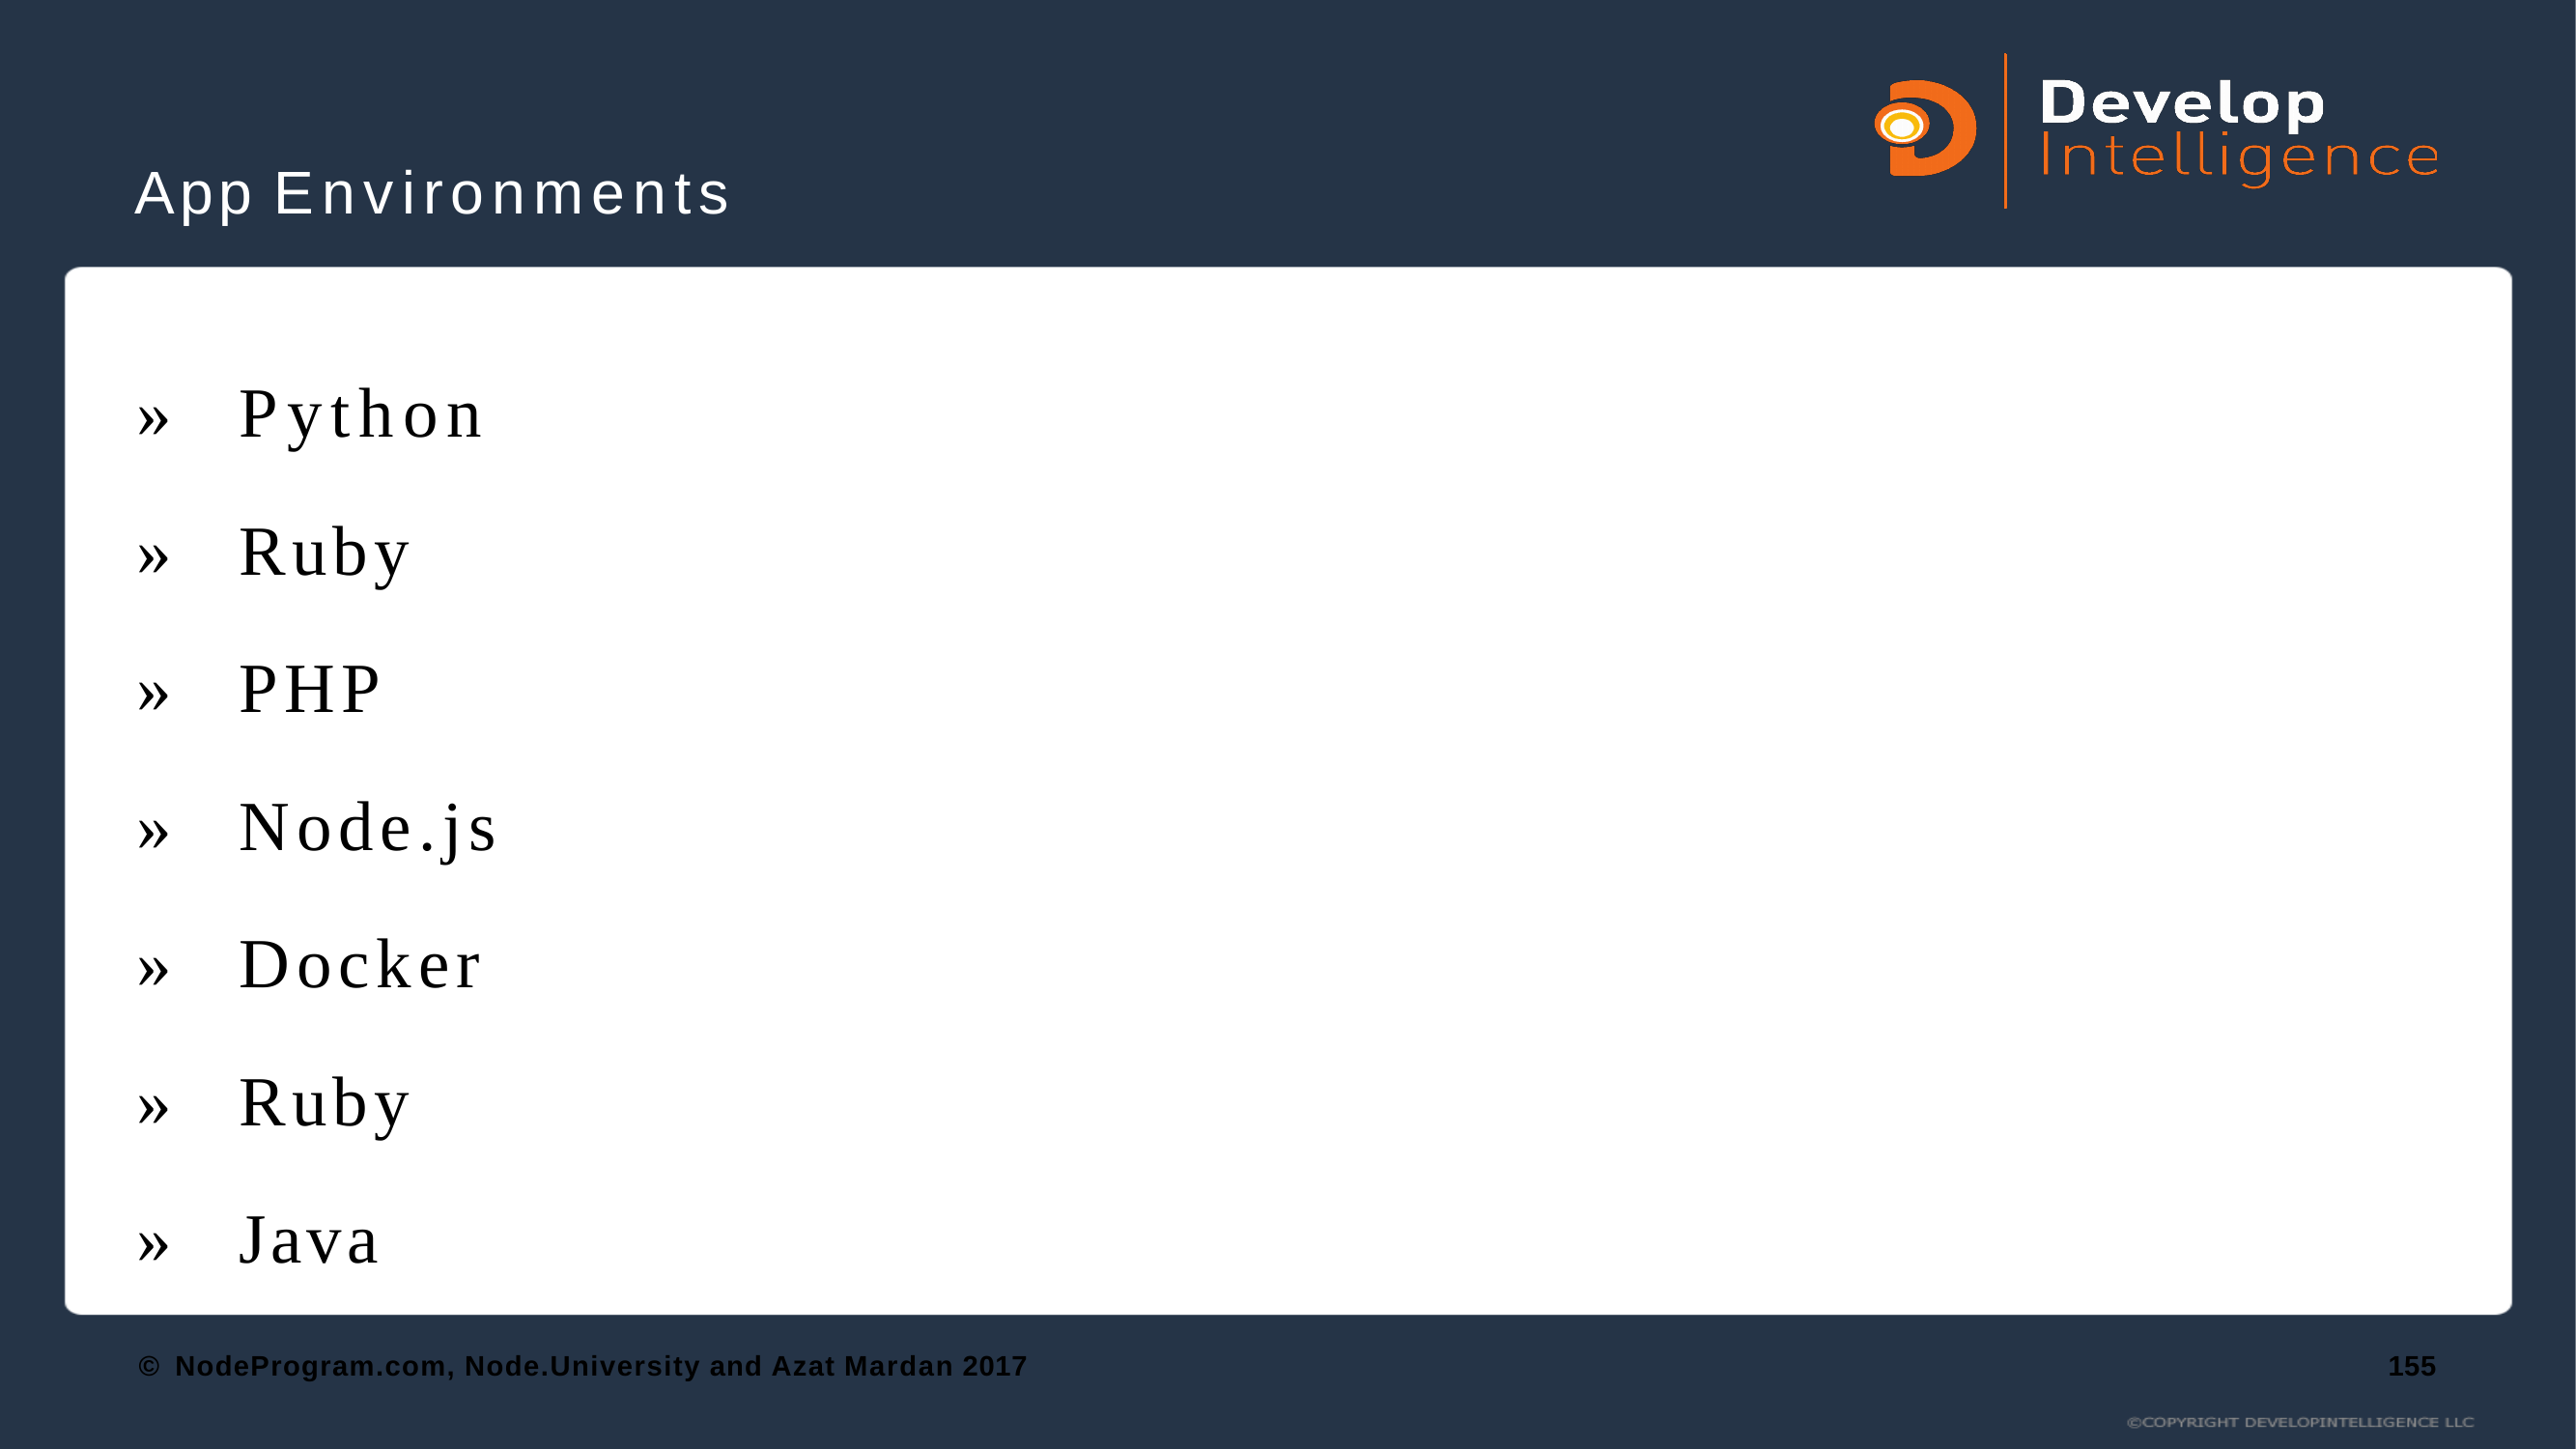

# App Environments
»	Python
»	Ruby
»	PHP
»	Node.js
»	Docker
»	Ruby
»	Java
© NodeProgram.com, Node.University and Azat Mardan 2017
155